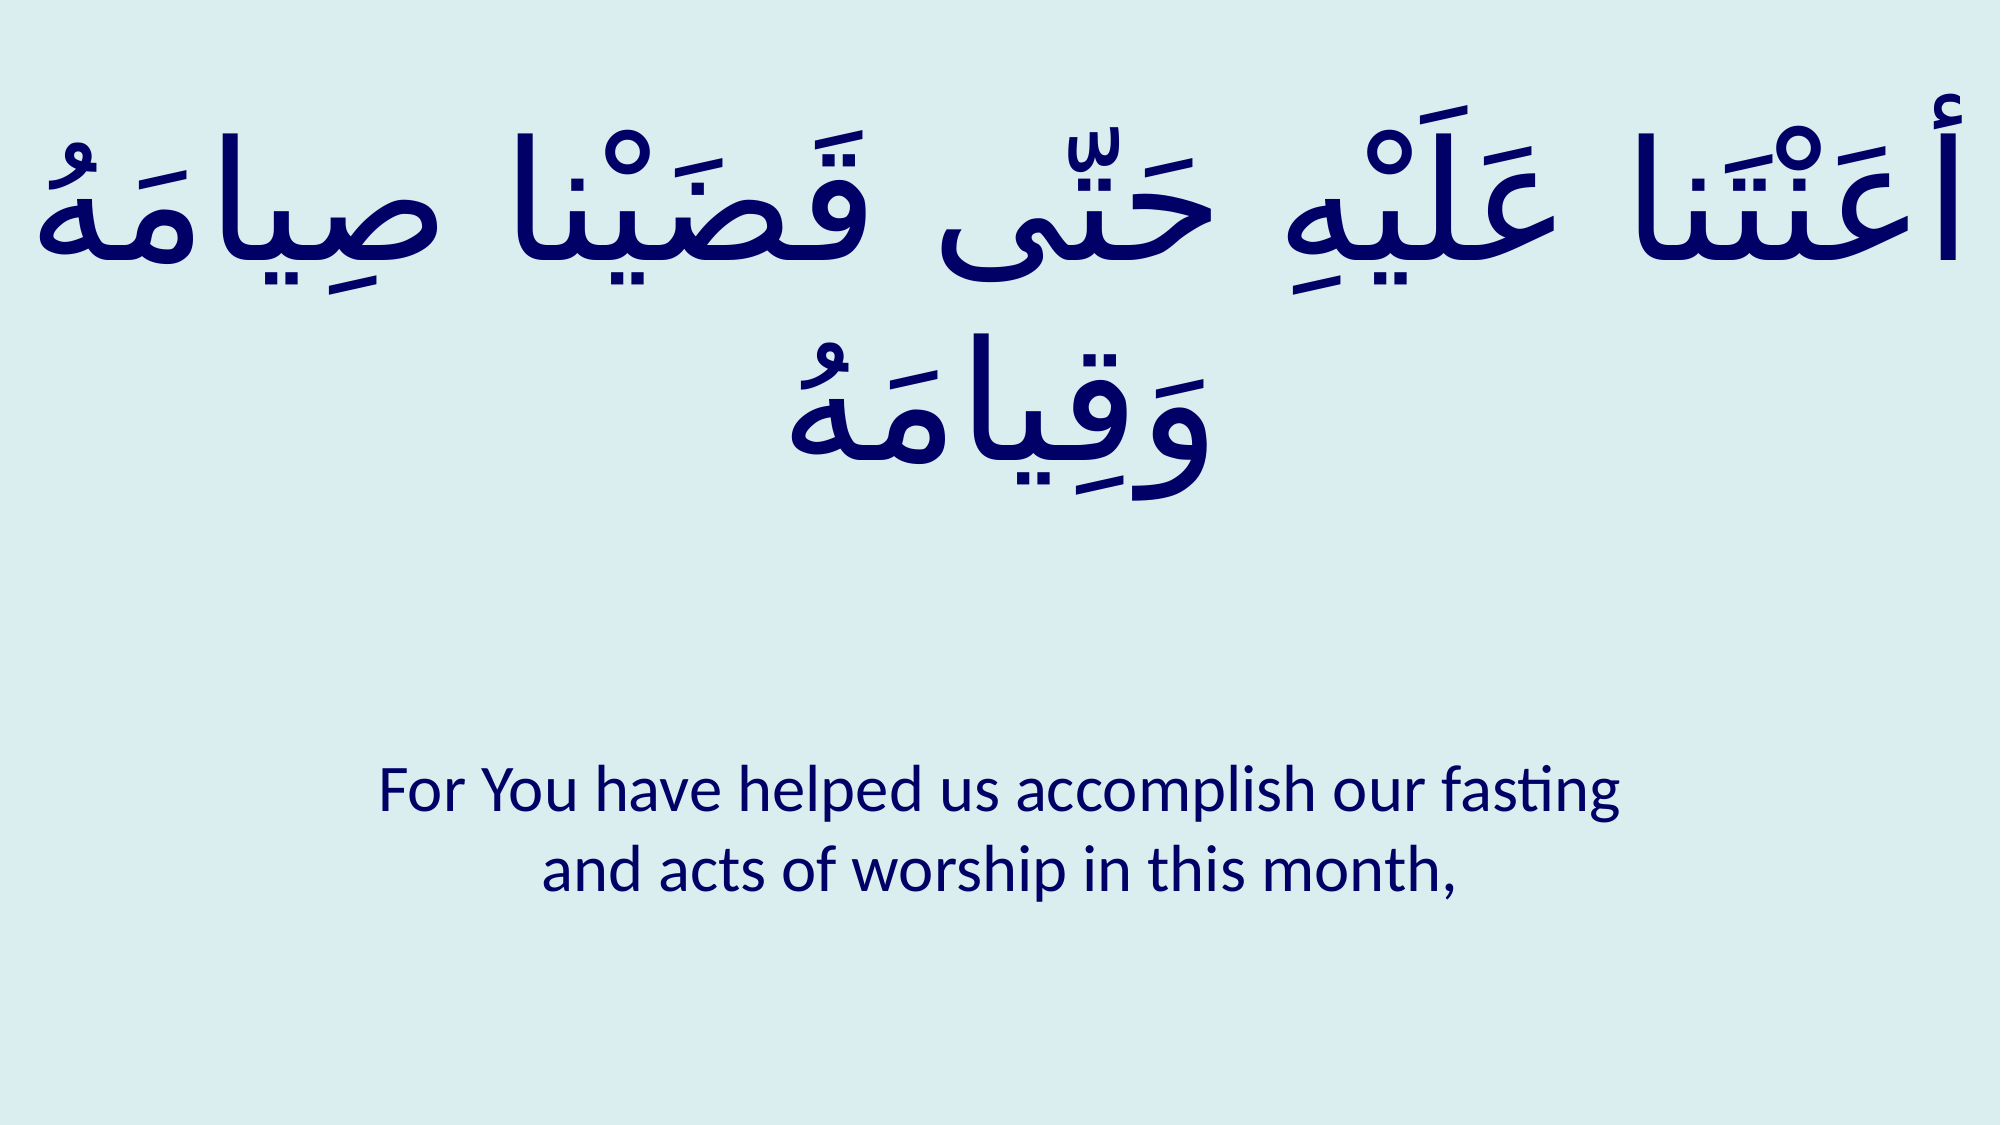

# أعَنْتَنا عَلَيْهِ حَتّى قَضَيْنا صِيامَهُ وَقِيامَهُ
For You have helped us accomplish our fasting and acts of worship in this month,